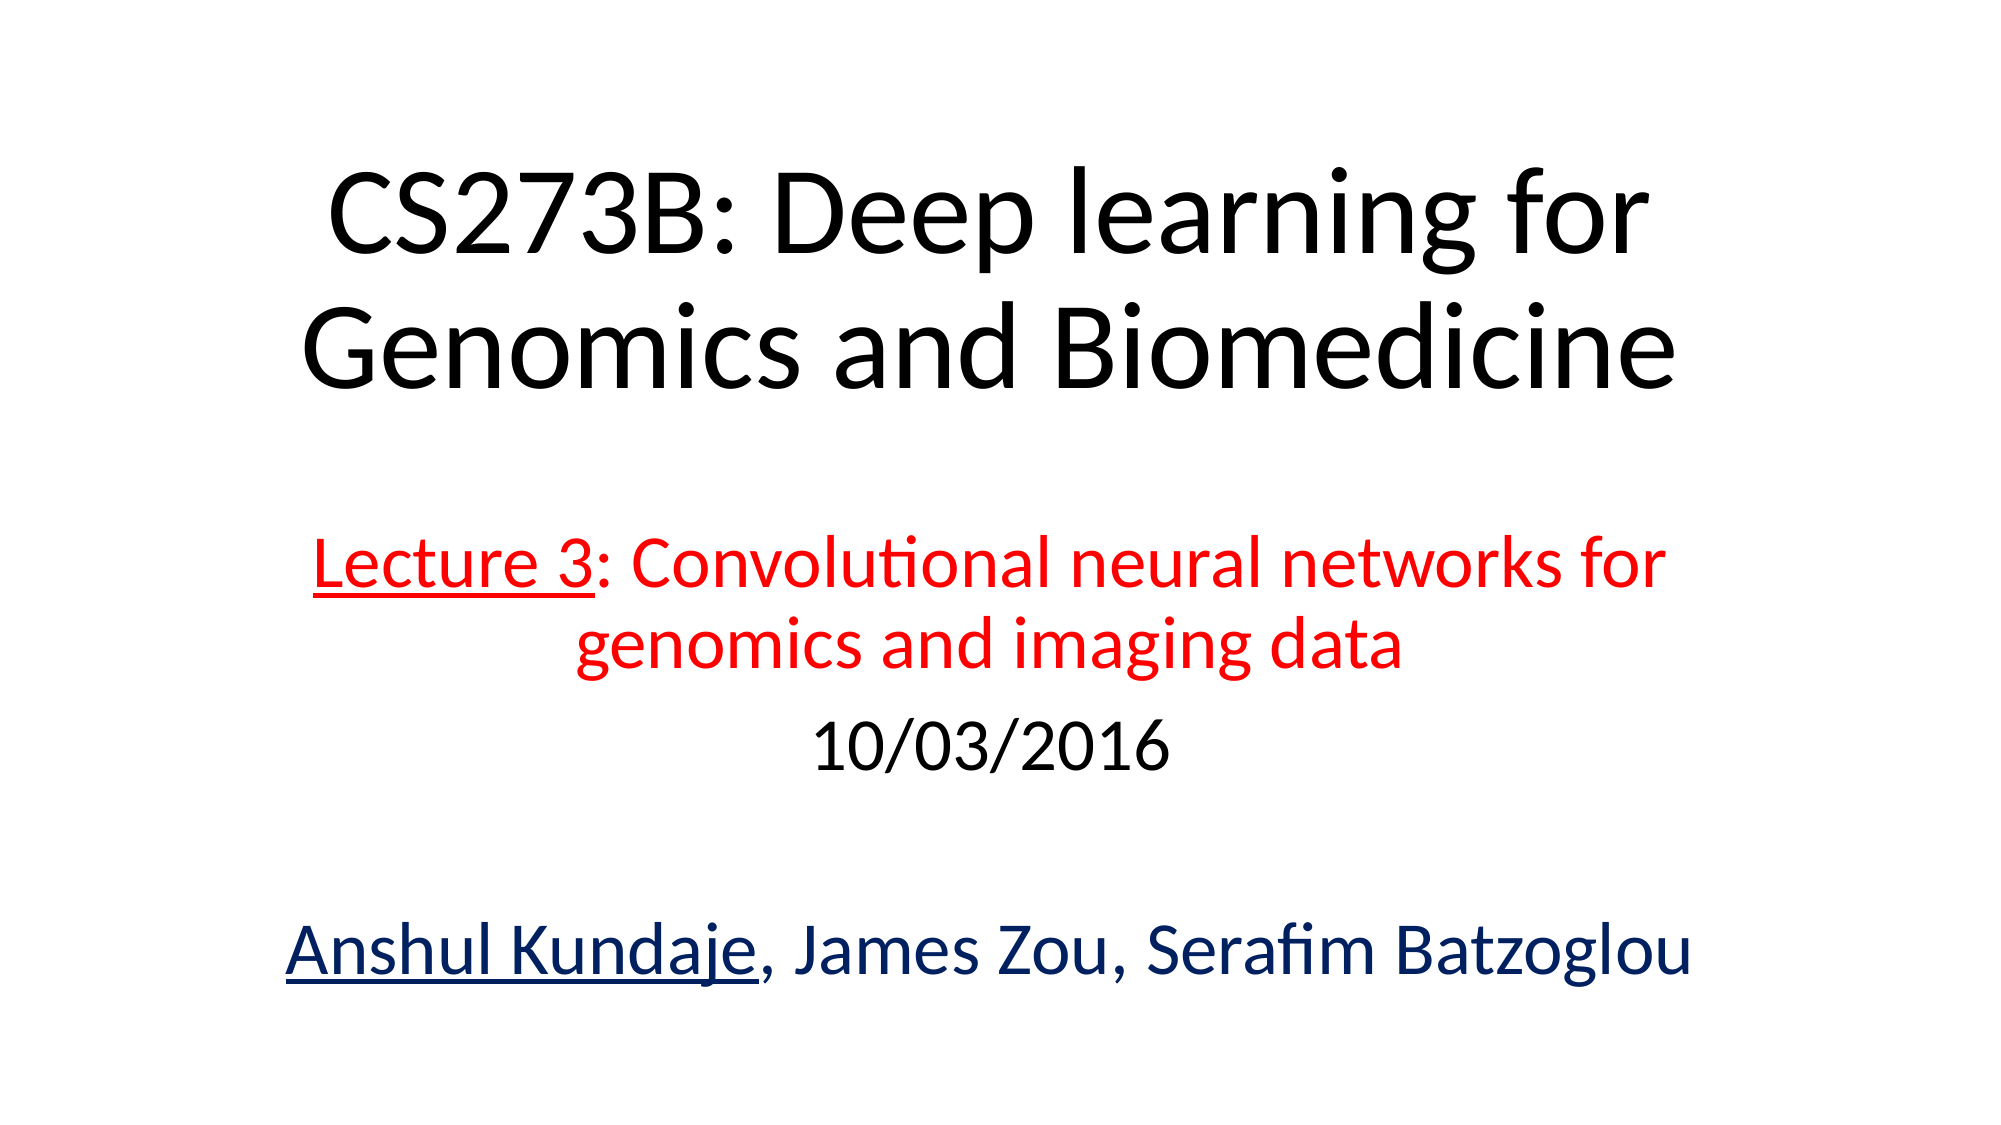

# CS273B: Deep learning for Genomics and Biomedicine
Lecture 3: Convolutional neural networks for genomics and imaging data
10/03/2016

Anshul Kundaje, James Zou, Serafim Batzoglou